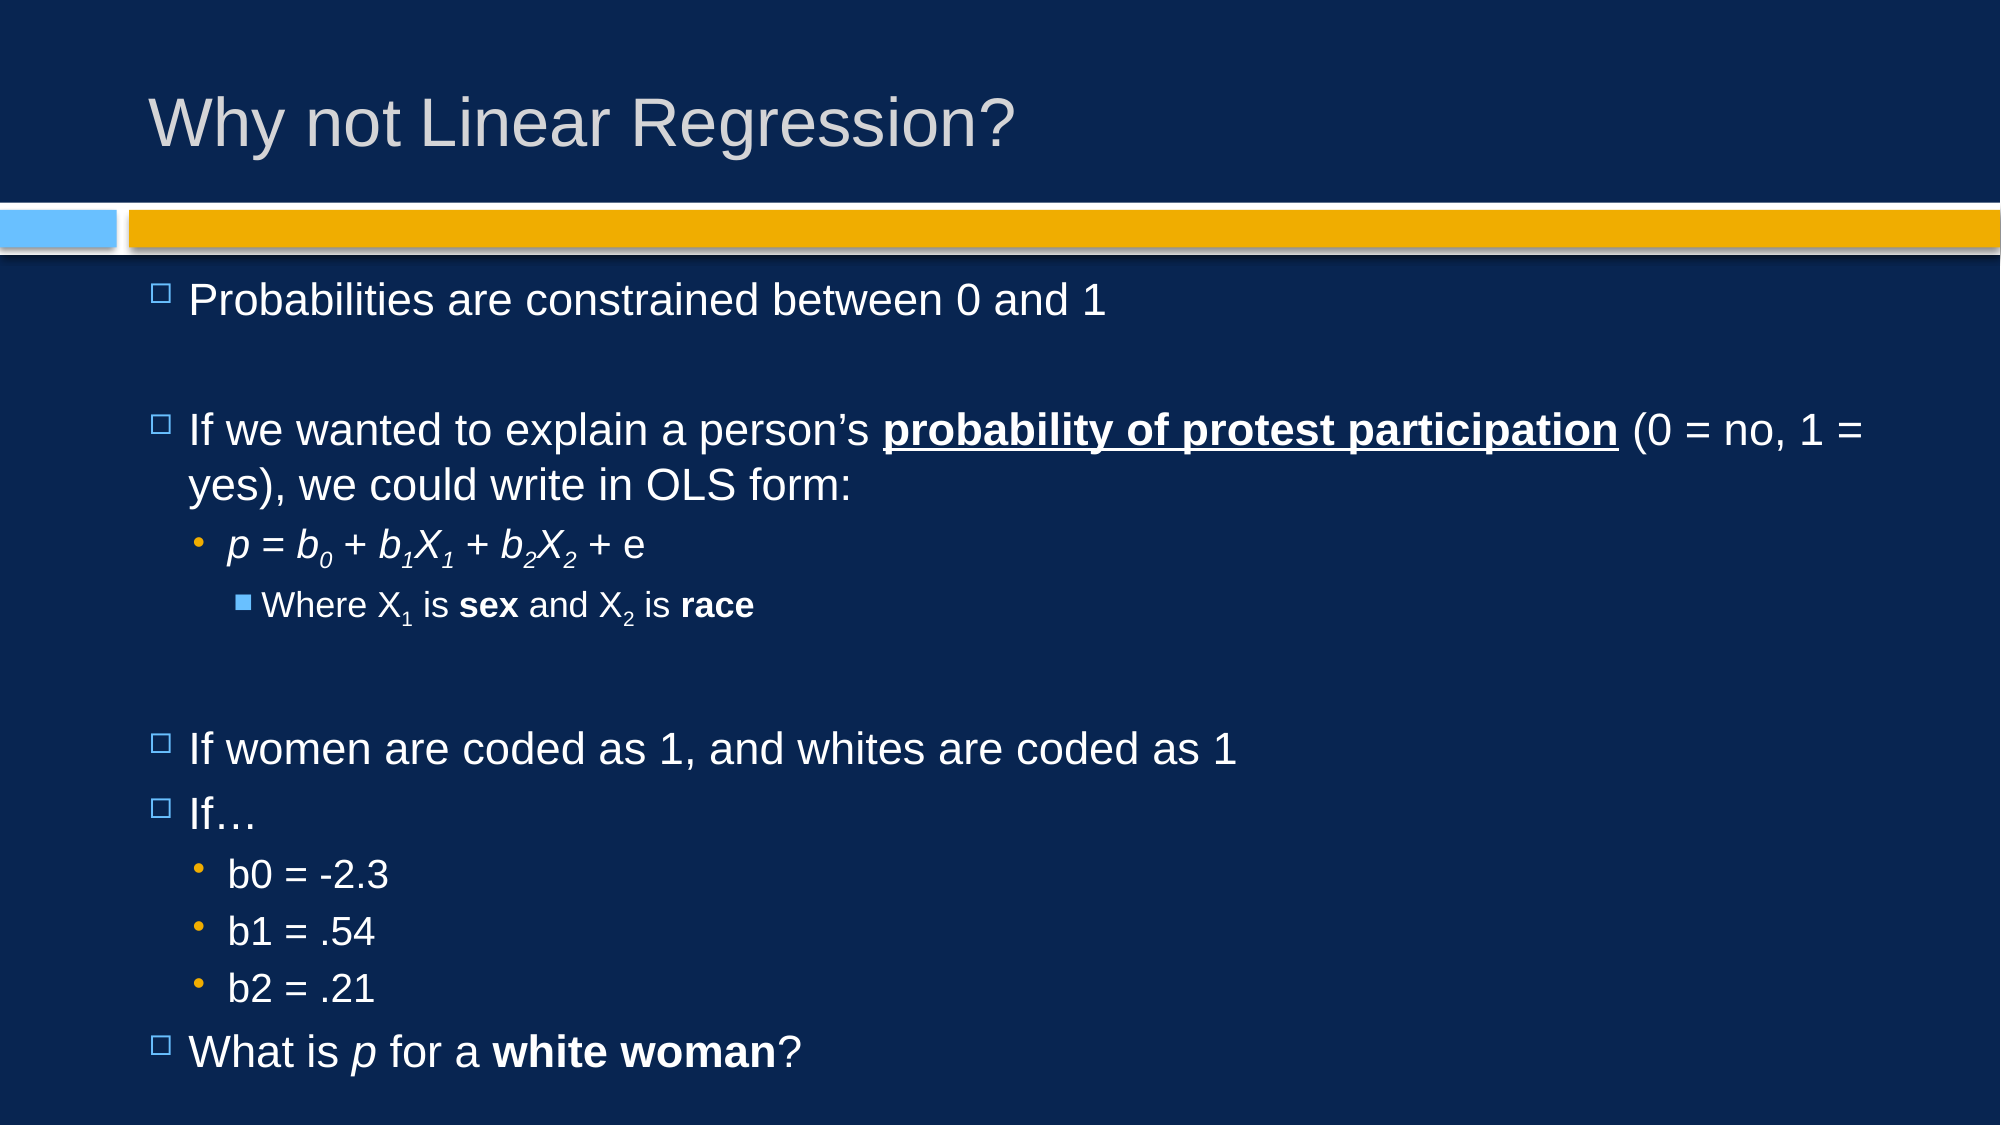

# Why not Linear Regression?
Probabilities are constrained between 0 and 1

If we wanted to explain a person’s probability of protest participation (0 = no, 1 = yes), we could write in OLS form:
p = b0 + b1X1 + b2X2 + e
Where X1 is sex and X2 is race

If women are coded as 1, and whites are coded as 1
If…
b0 = -2.3
b1 = .54
b2 = .21
What is p for a white woman?